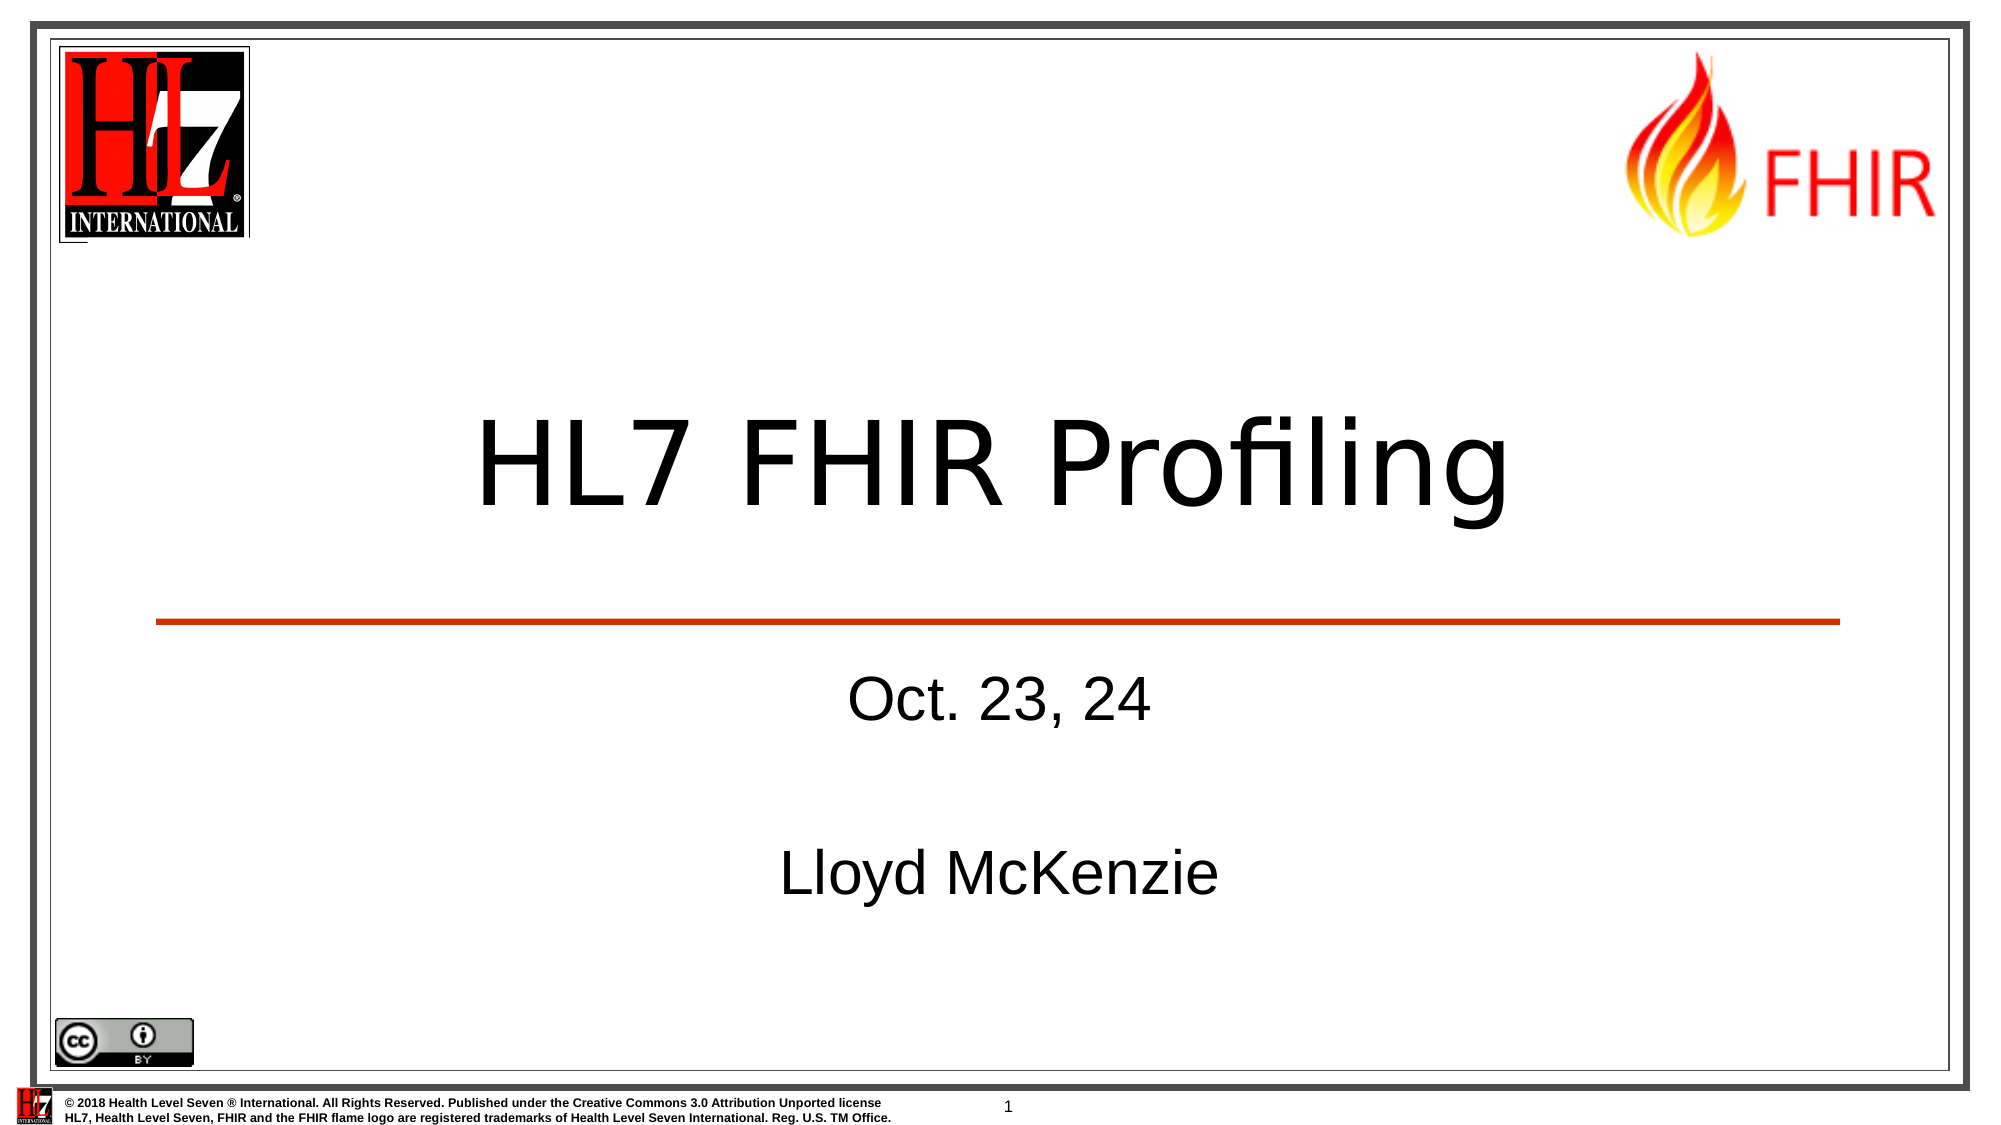

# HL7 FHIR Profiling
Oct. 23, 24

Lloyd McKenzie
1